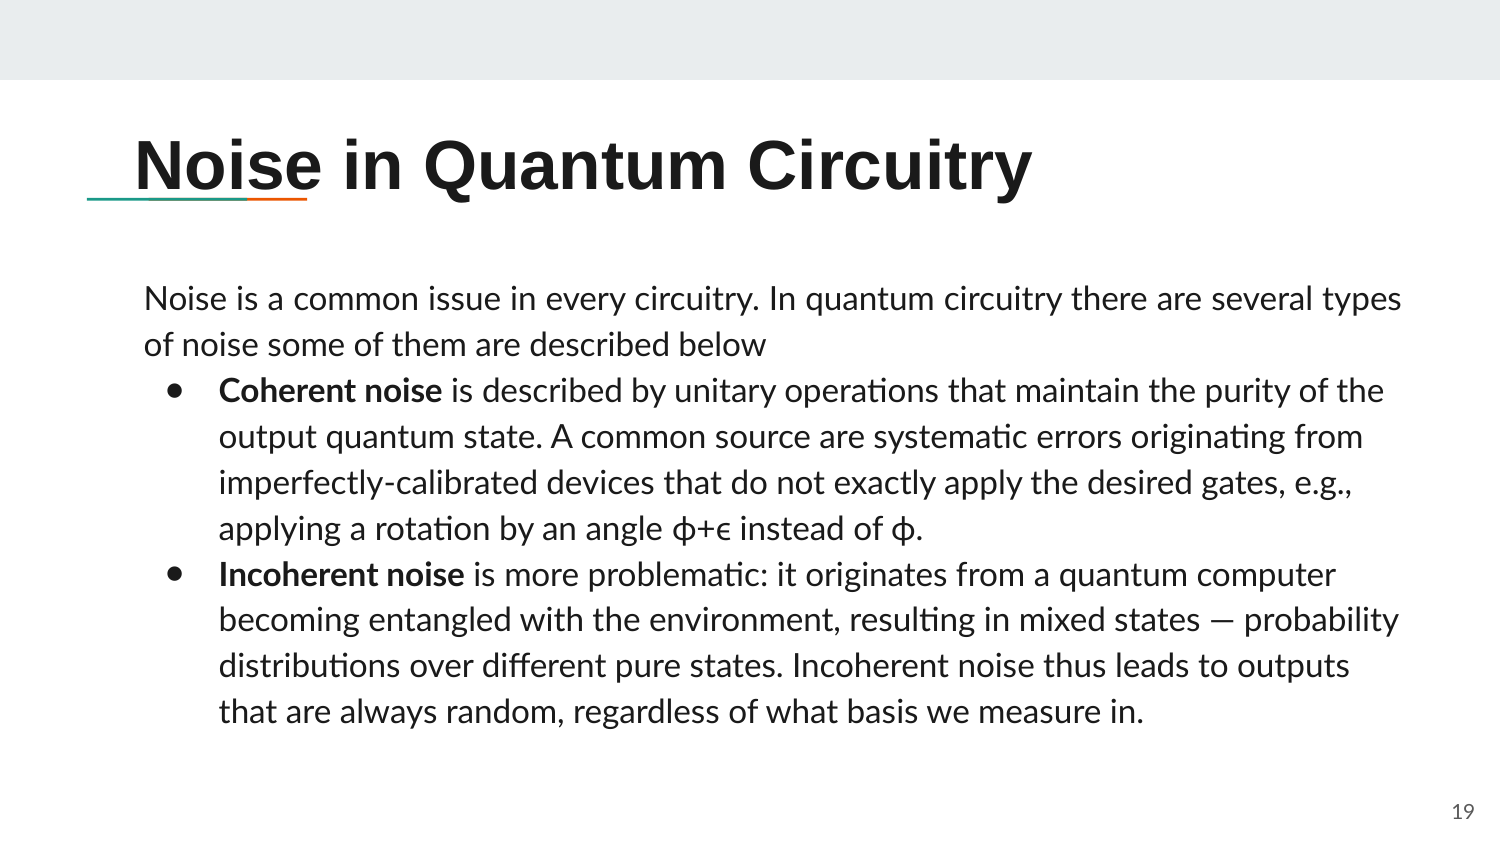

# Noise in Quantum Circuitry
Noise is a common issue in every circuitry. In quantum circuitry there are several types of noise some of them are described below
Coherent noise is described by unitary operations that maintain the purity of the output quantum state. A common source are systematic errors originating from imperfectly-calibrated devices that do not exactly apply the desired gates, e.g., applying a rotation by an angle ϕ+ϵ instead of ϕ.
Incoherent noise is more problematic: it originates from a quantum computer becoming entangled with the environment, resulting in mixed states — probability distributions over different pure states. Incoherent noise thus leads to outputs that are always random, regardless of what basis we measure in.

19